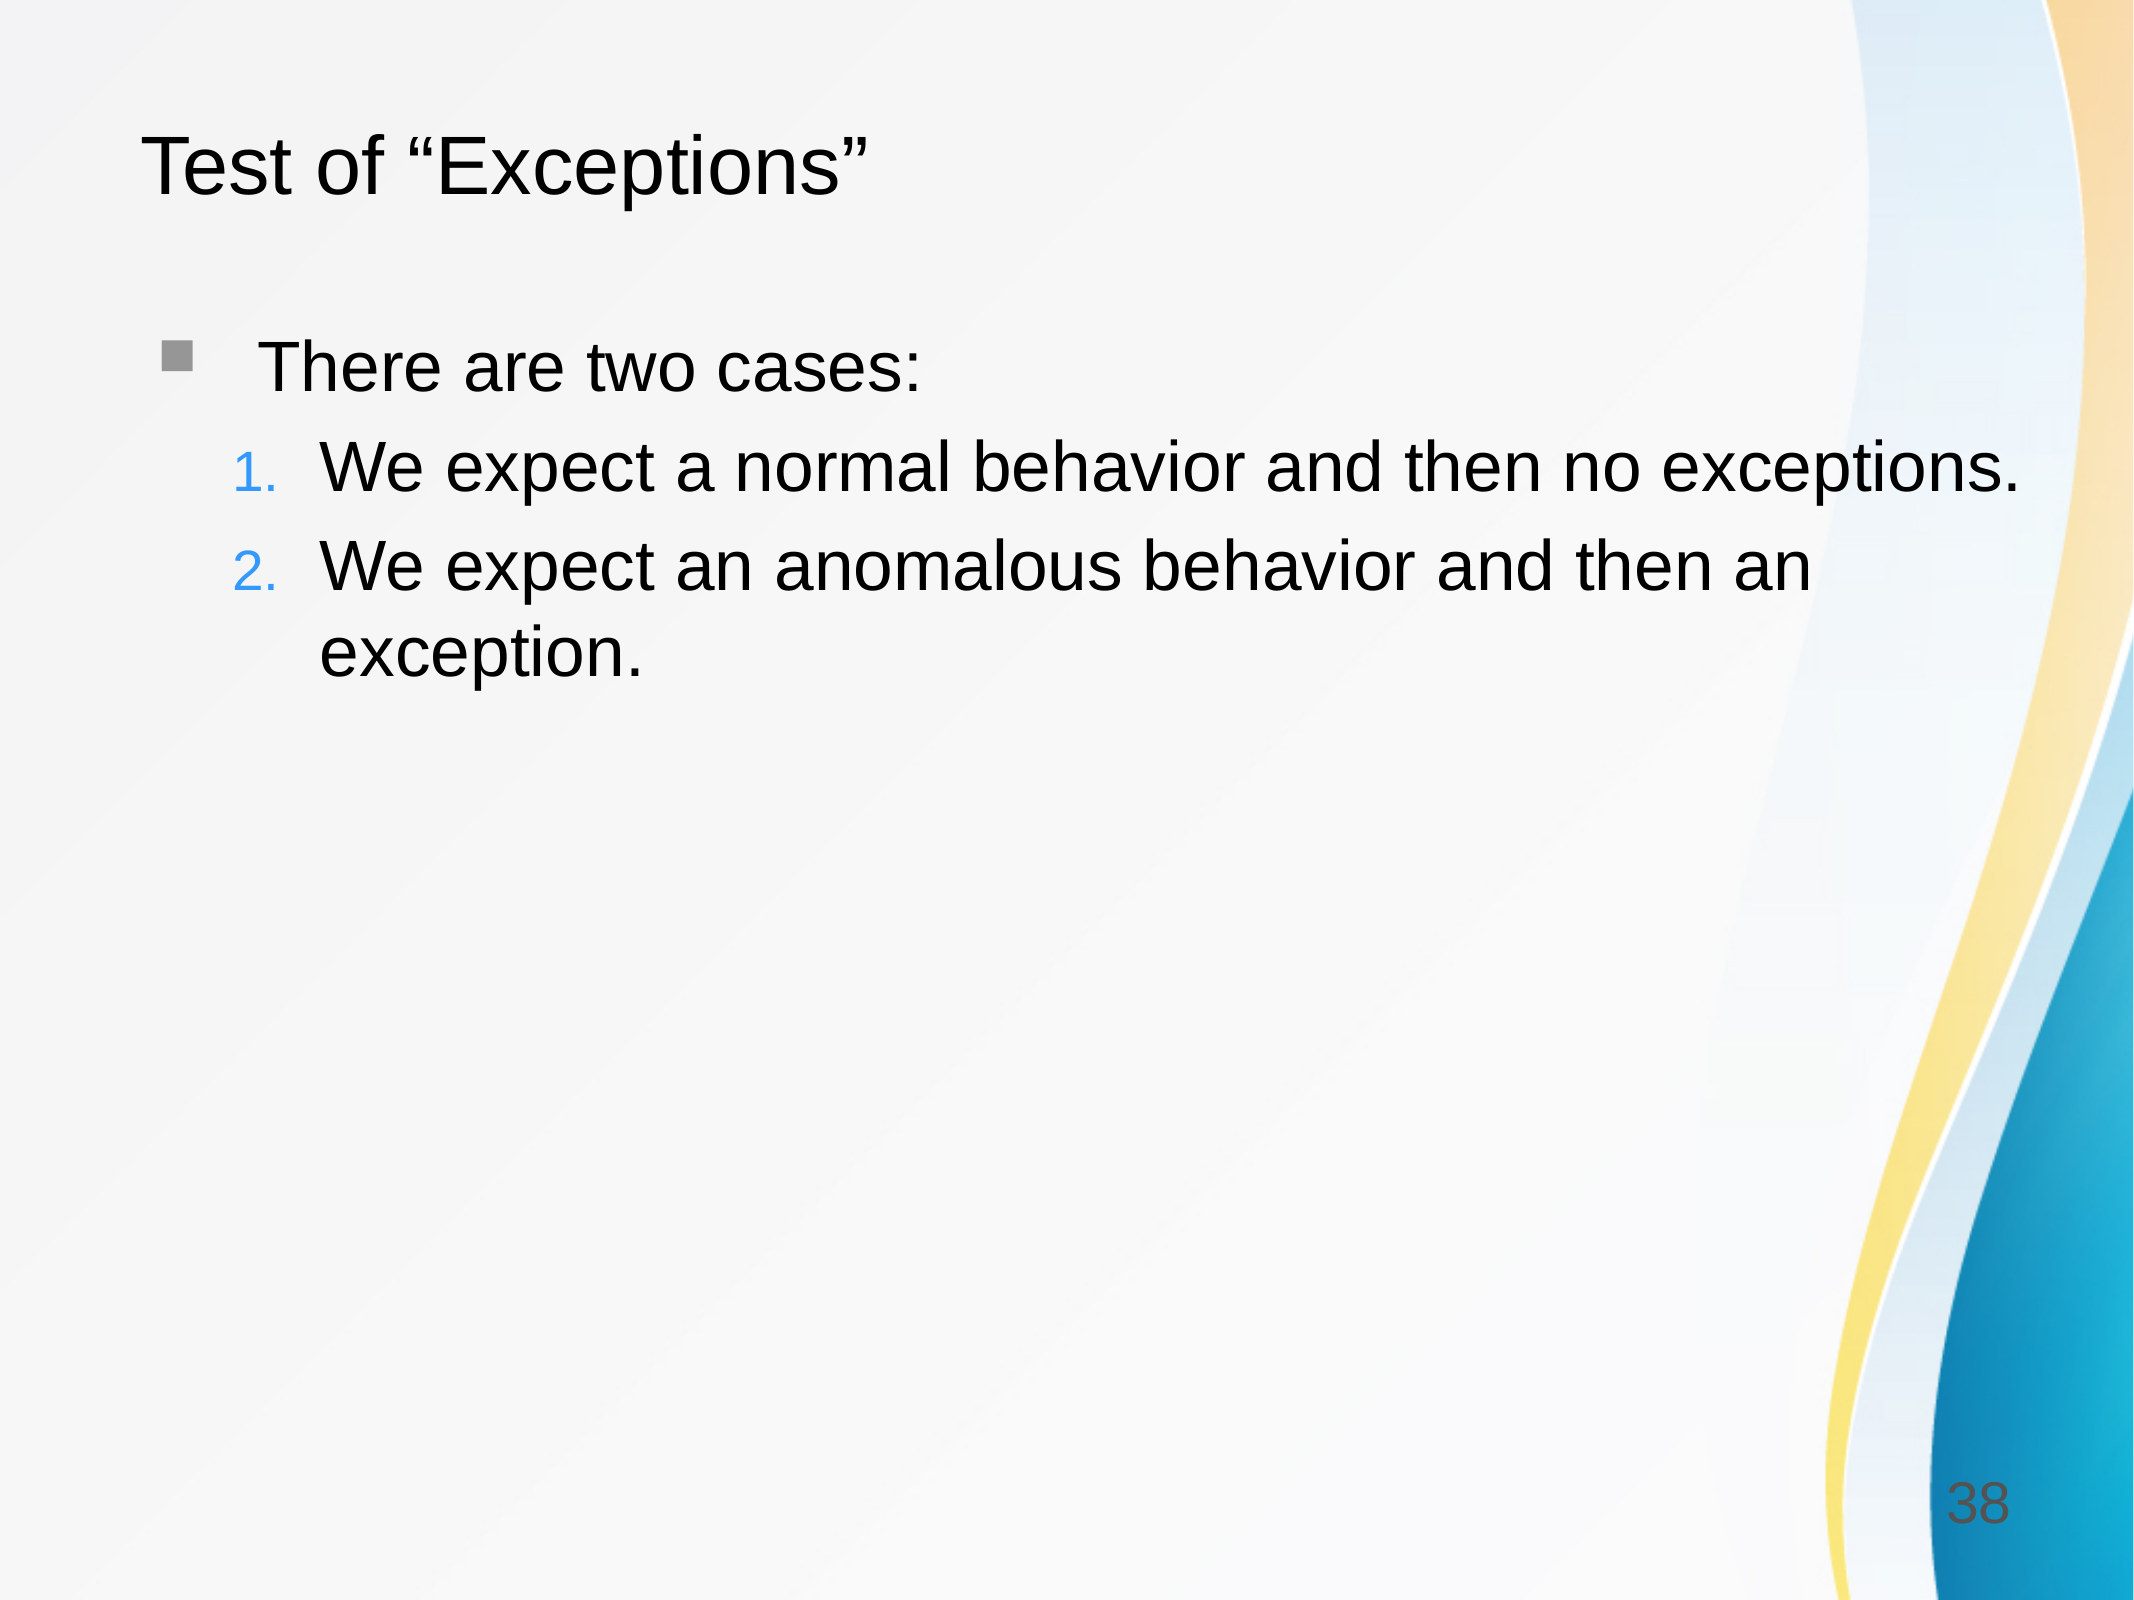

# Test of “Exceptions”
There are two cases:
We expect a normal behavior and then no exceptions.
We expect an anomalous behavior and then an exception.
38